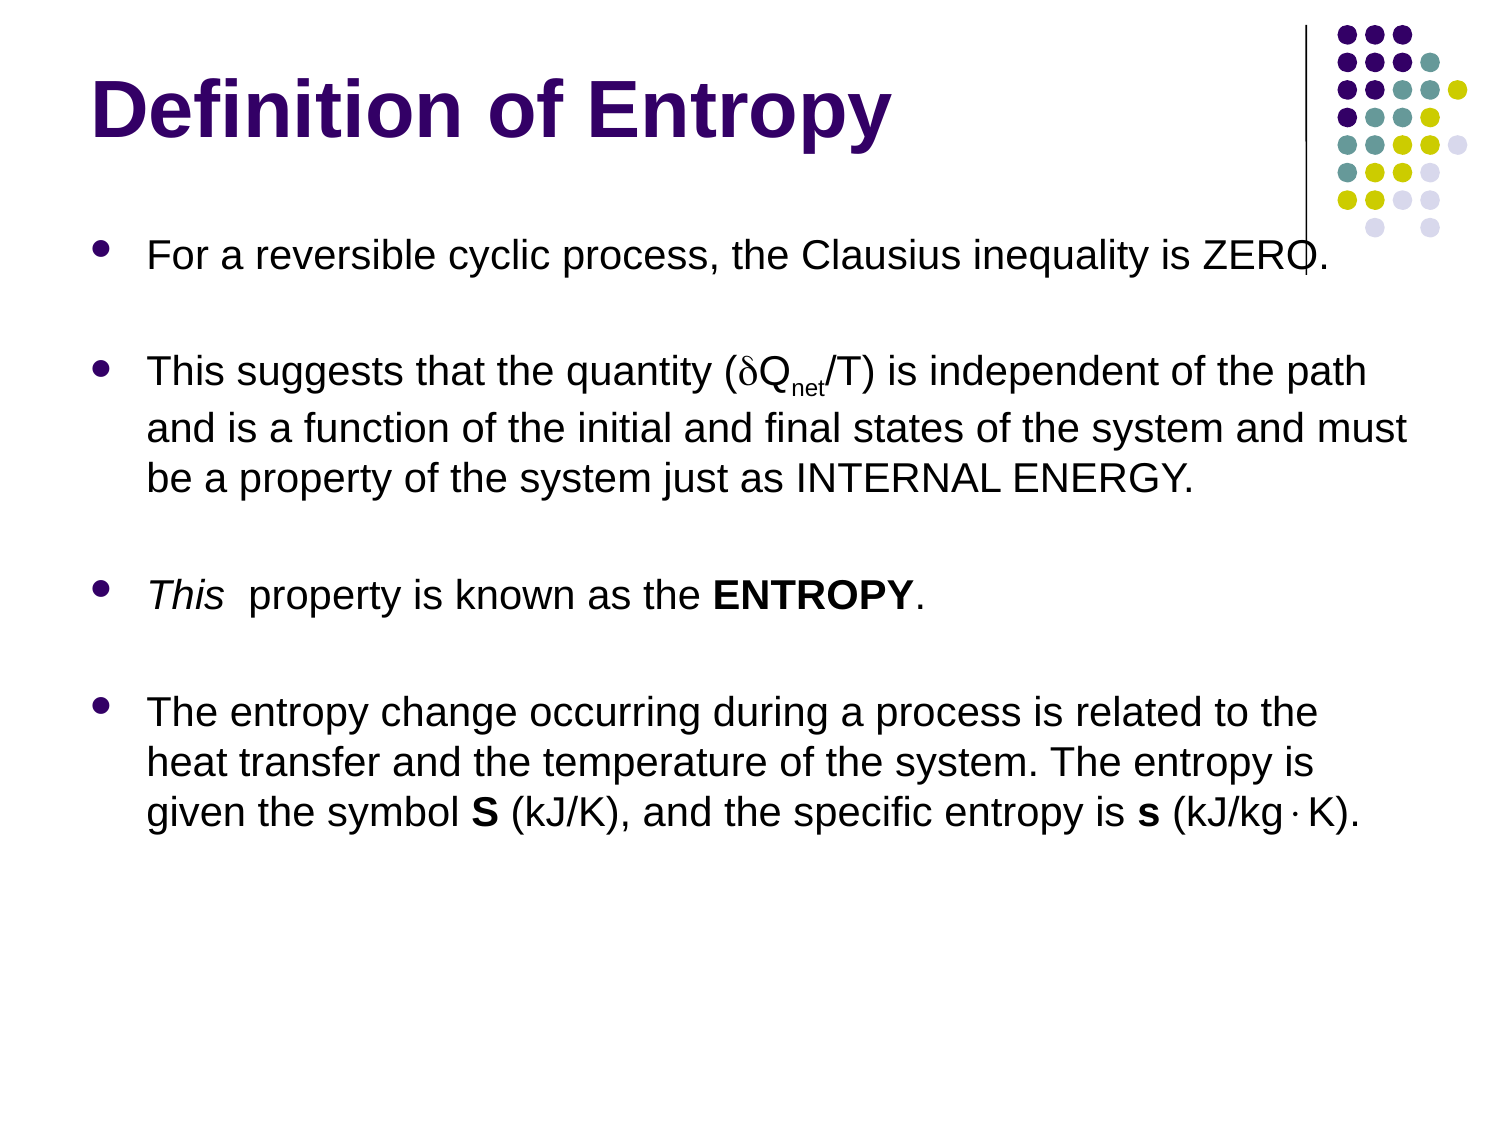

# Definition of Entropy
For a reversible cyclic process, the Clausius inequality is ZERO.

This suggests that the quantity (δQnet/T) is independent of the path and is a function of the initial and final states of the system and must be a property of the system just as INTERNAL ENERGY.

This  property is known as the ENTROPY.

The entropy change occurring during a process is related to the heat transfer and the temperature of the system. The entropy is given the symbol S (kJ/K), and the specific entropy is s (kJ/kg⋅K).